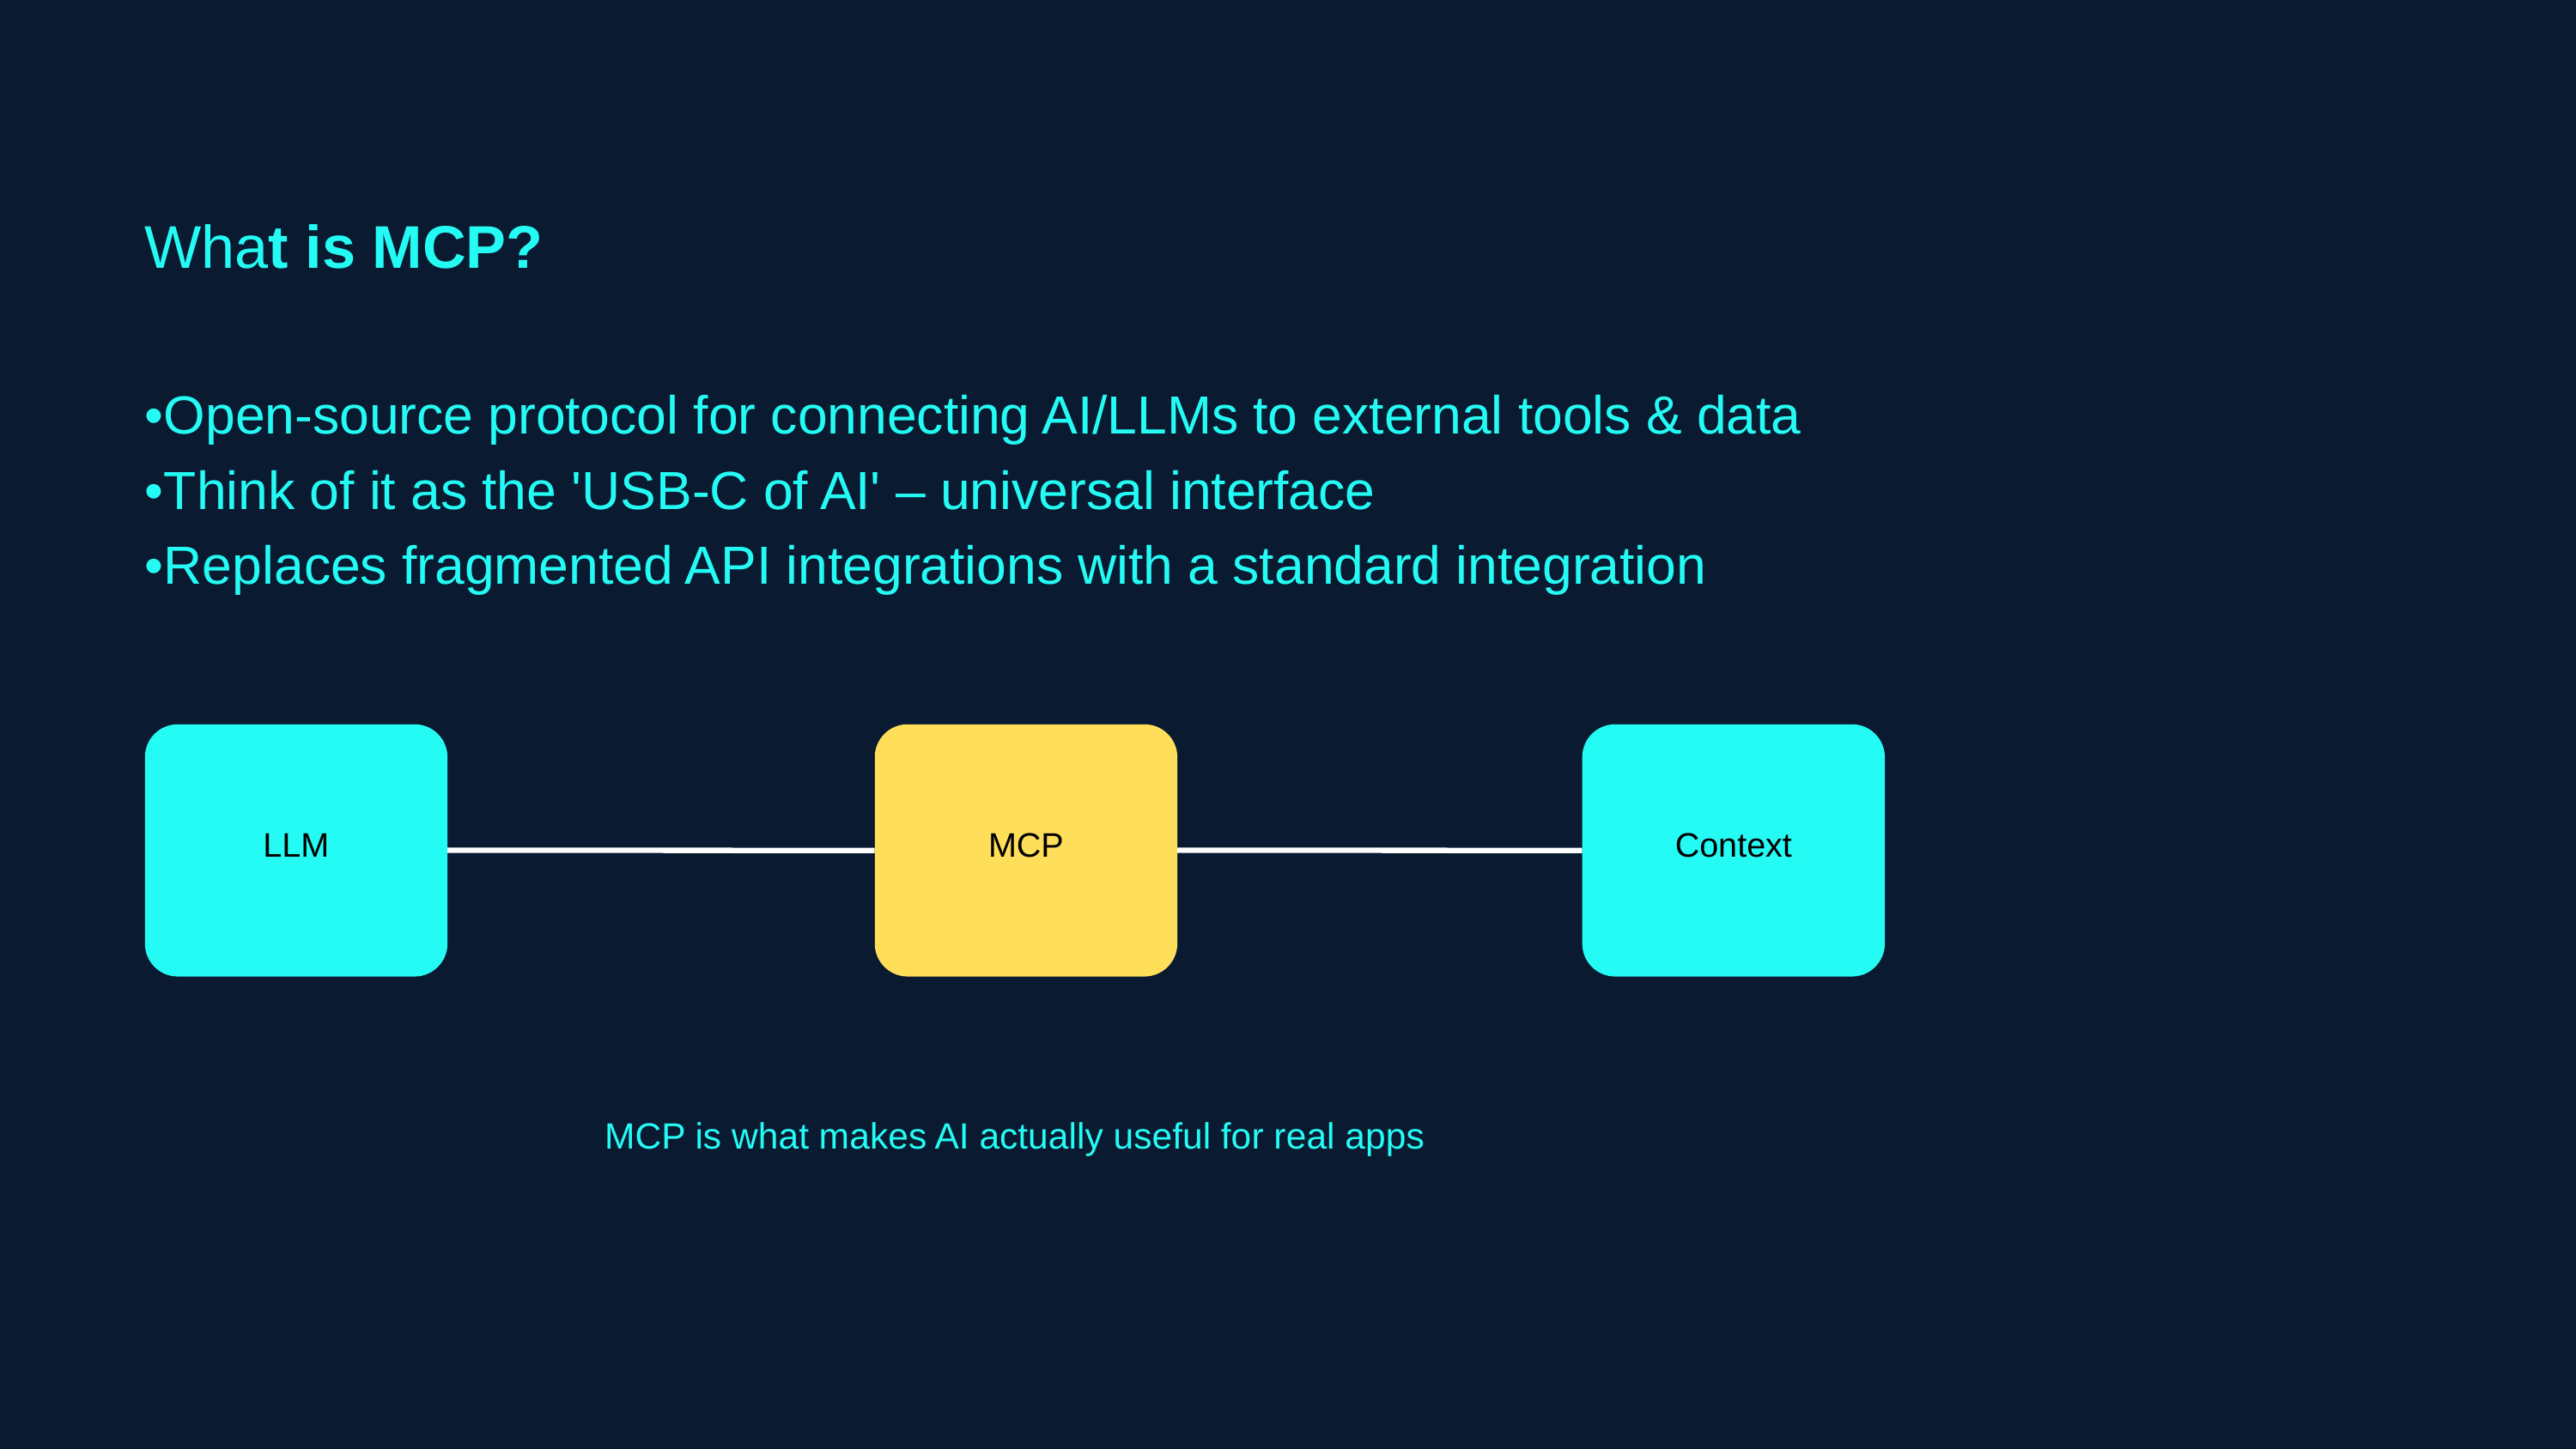

What is MCP?
•Open-source protocol for connecting AI/LLMs to external tools & data
•Think of it as the 'USB-C of AI' – universal interface
•Replaces fragmented API integrations with a standard integration

LLM

MCP

Context

MCP is what makes AI actually useful for real apps